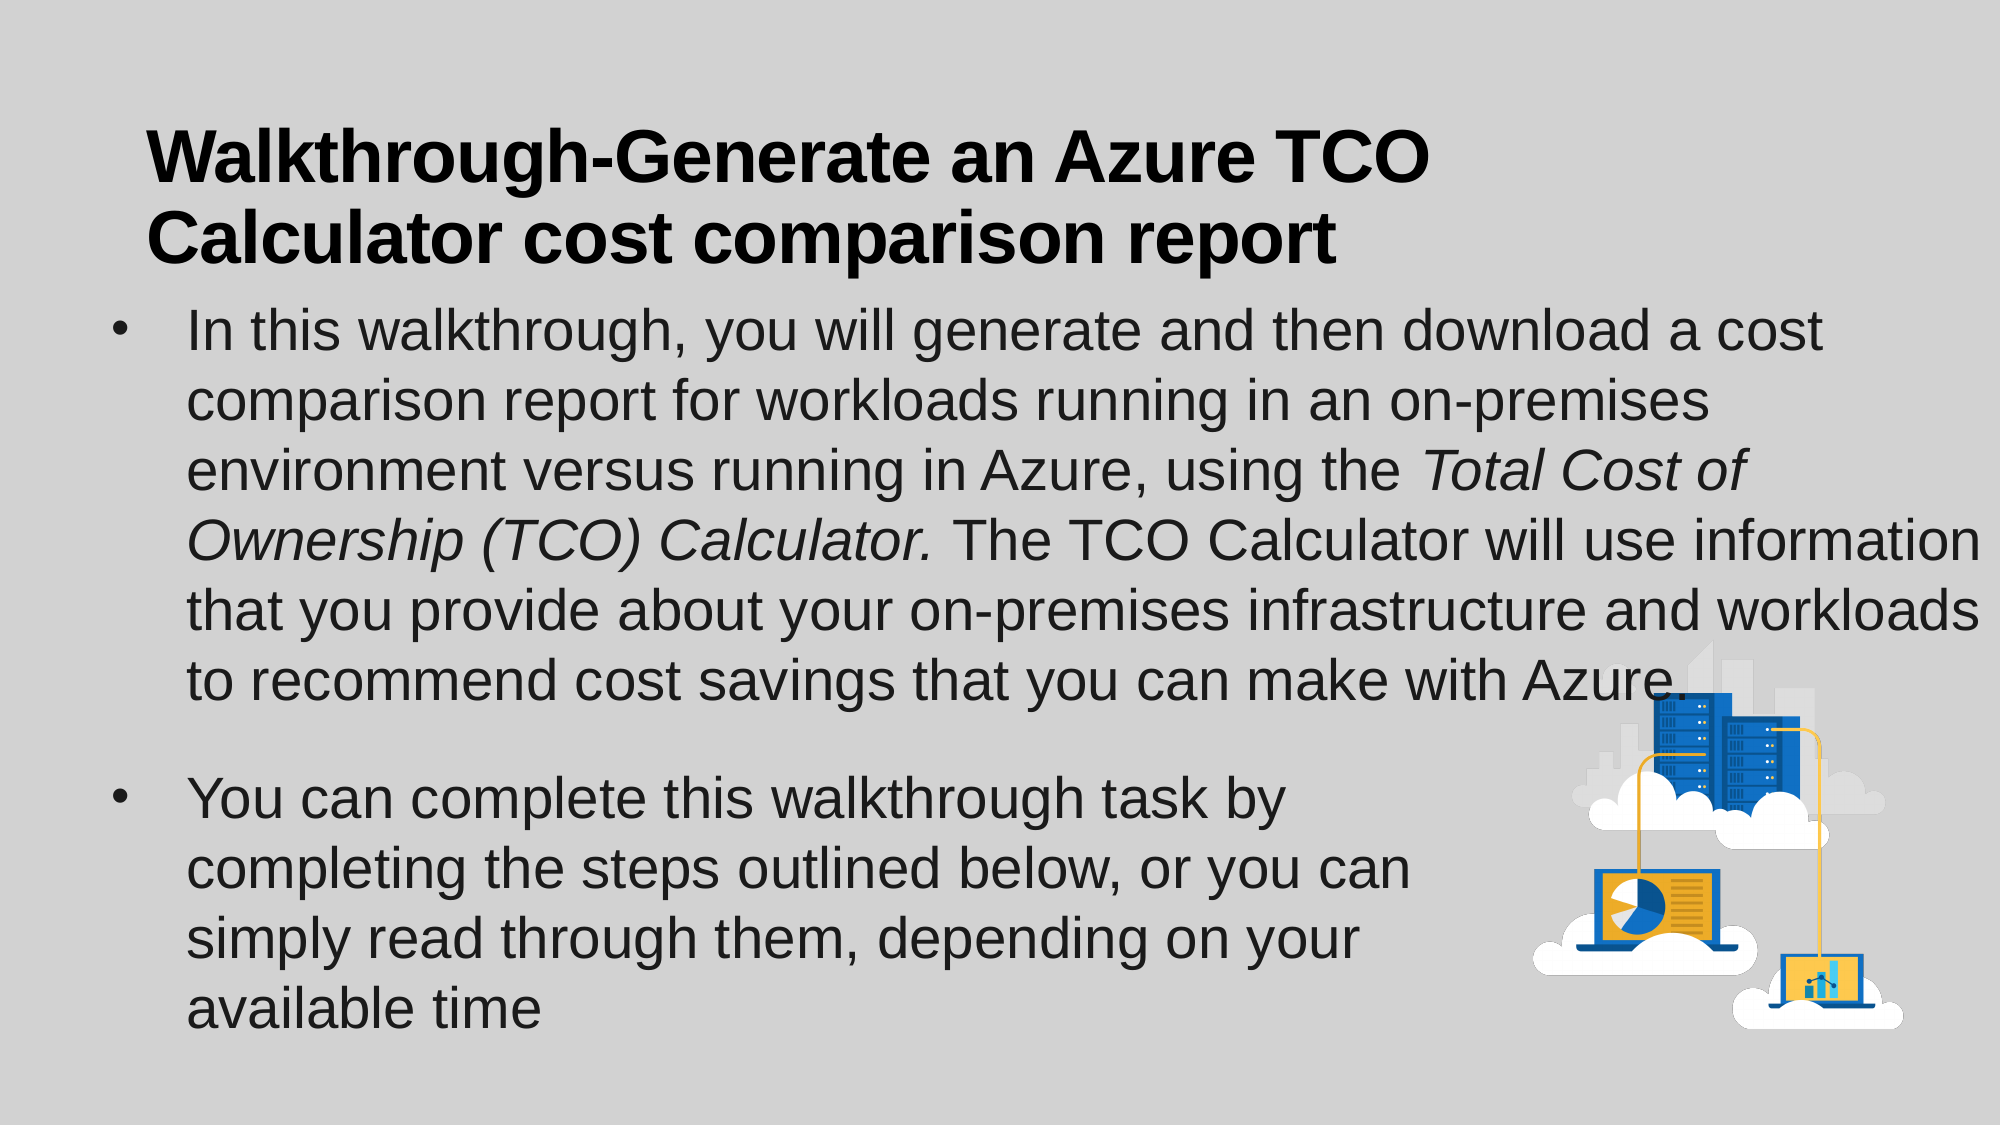

# Walkthrough-Generate an Azure TCO Calculator cost comparison report
In this walkthrough, you will generate and then download a cost comparison report for workloads running in an on-premises environment versus running in Azure, using the Total Cost of Ownership (TCO) Calculator. The TCO Calculator will use information that you provide about your on-premises infrastructure and workloads to recommend cost savings that you can make with Azure.
You can complete this walkthrough task by completing the steps outlined below, or you can simply read through them, depending on your available time